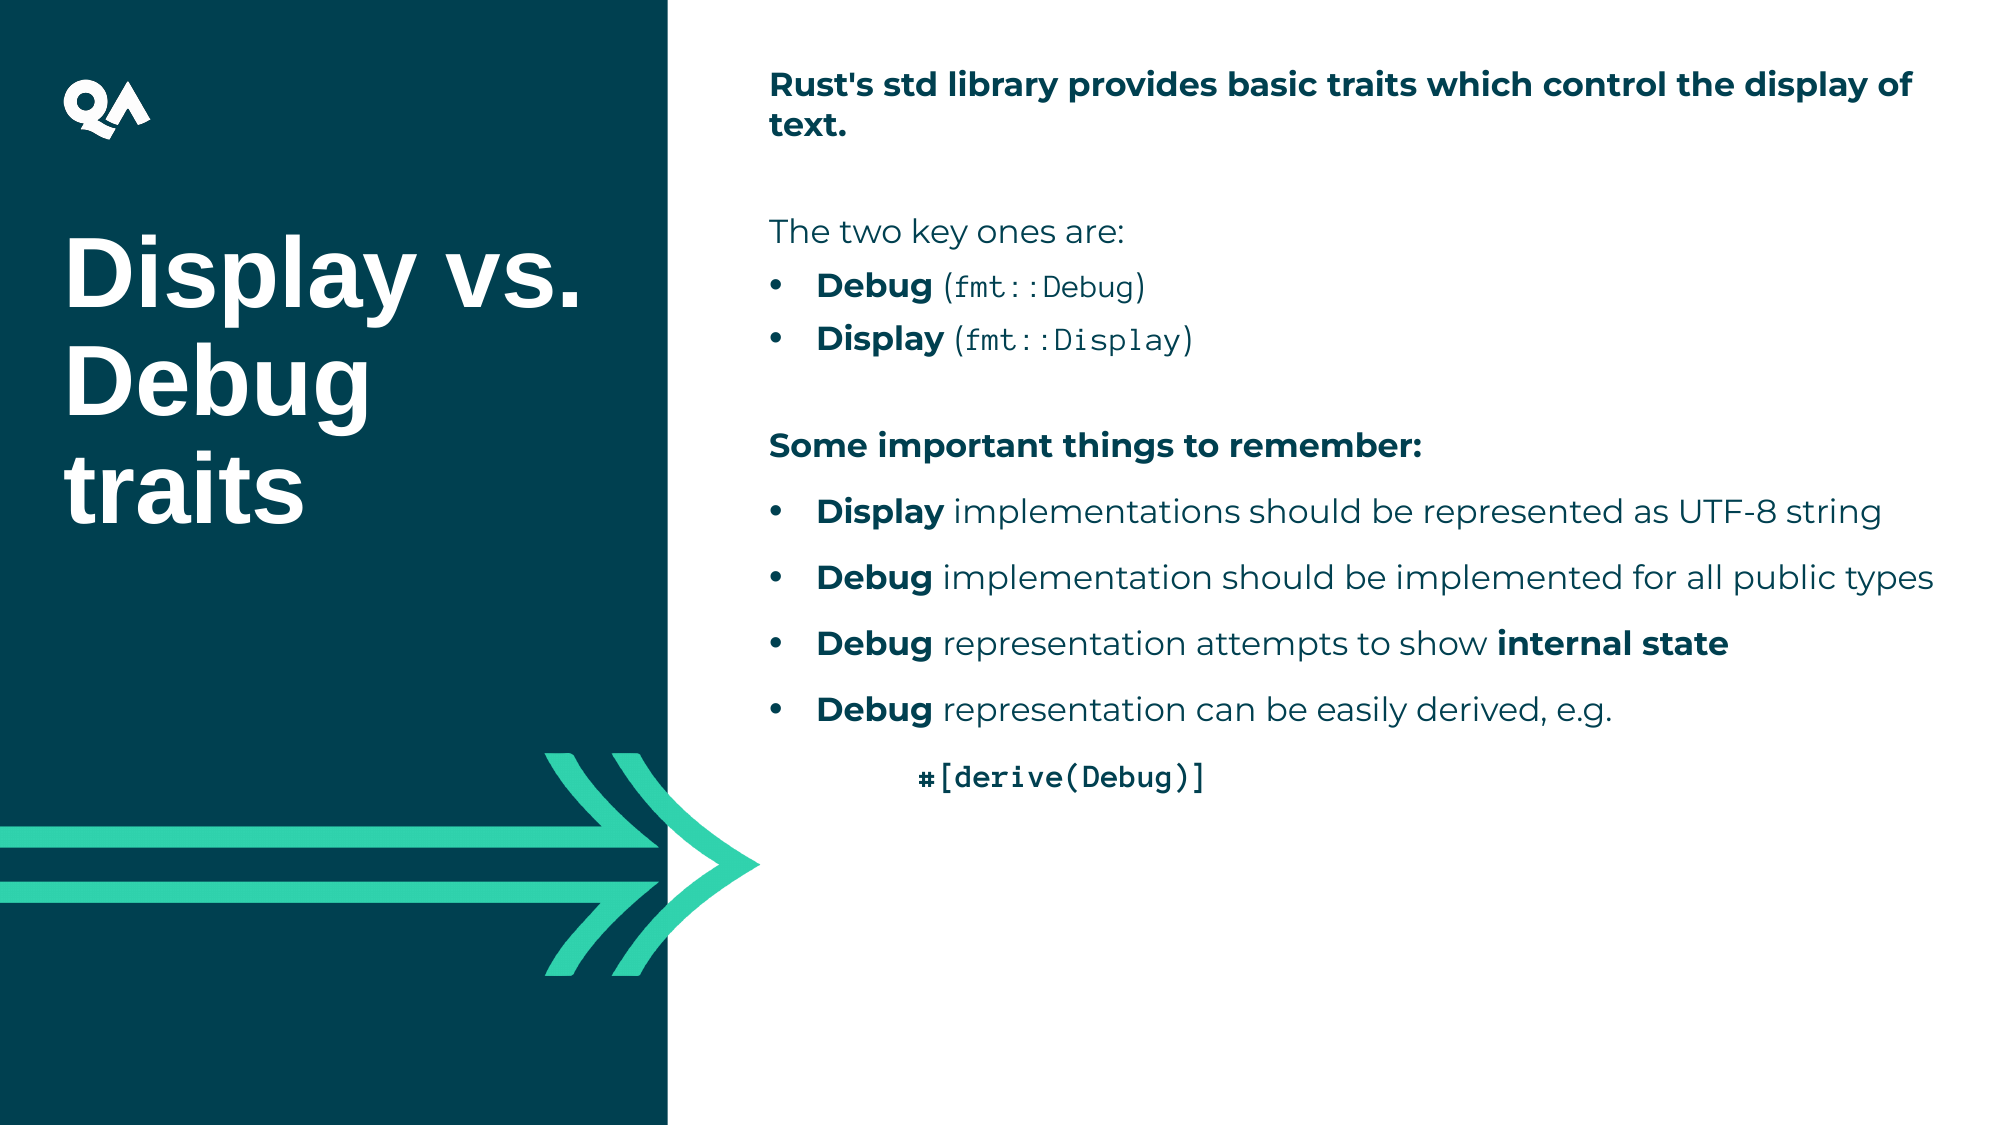

Rust's std library provides basic traits which control the display of text.

The two key ones are:
Debug (fmt::Debug)
Display (fmt::Display)

Some important things to remember:
Display implementations should be represented as UTF-8 string
Debug implementation should be implemented for all public types
Debug representation attempts to show internal state
Debug representation can be easily derived, e.g.
	#[derive(Debug)]

Display vs. Debug traits